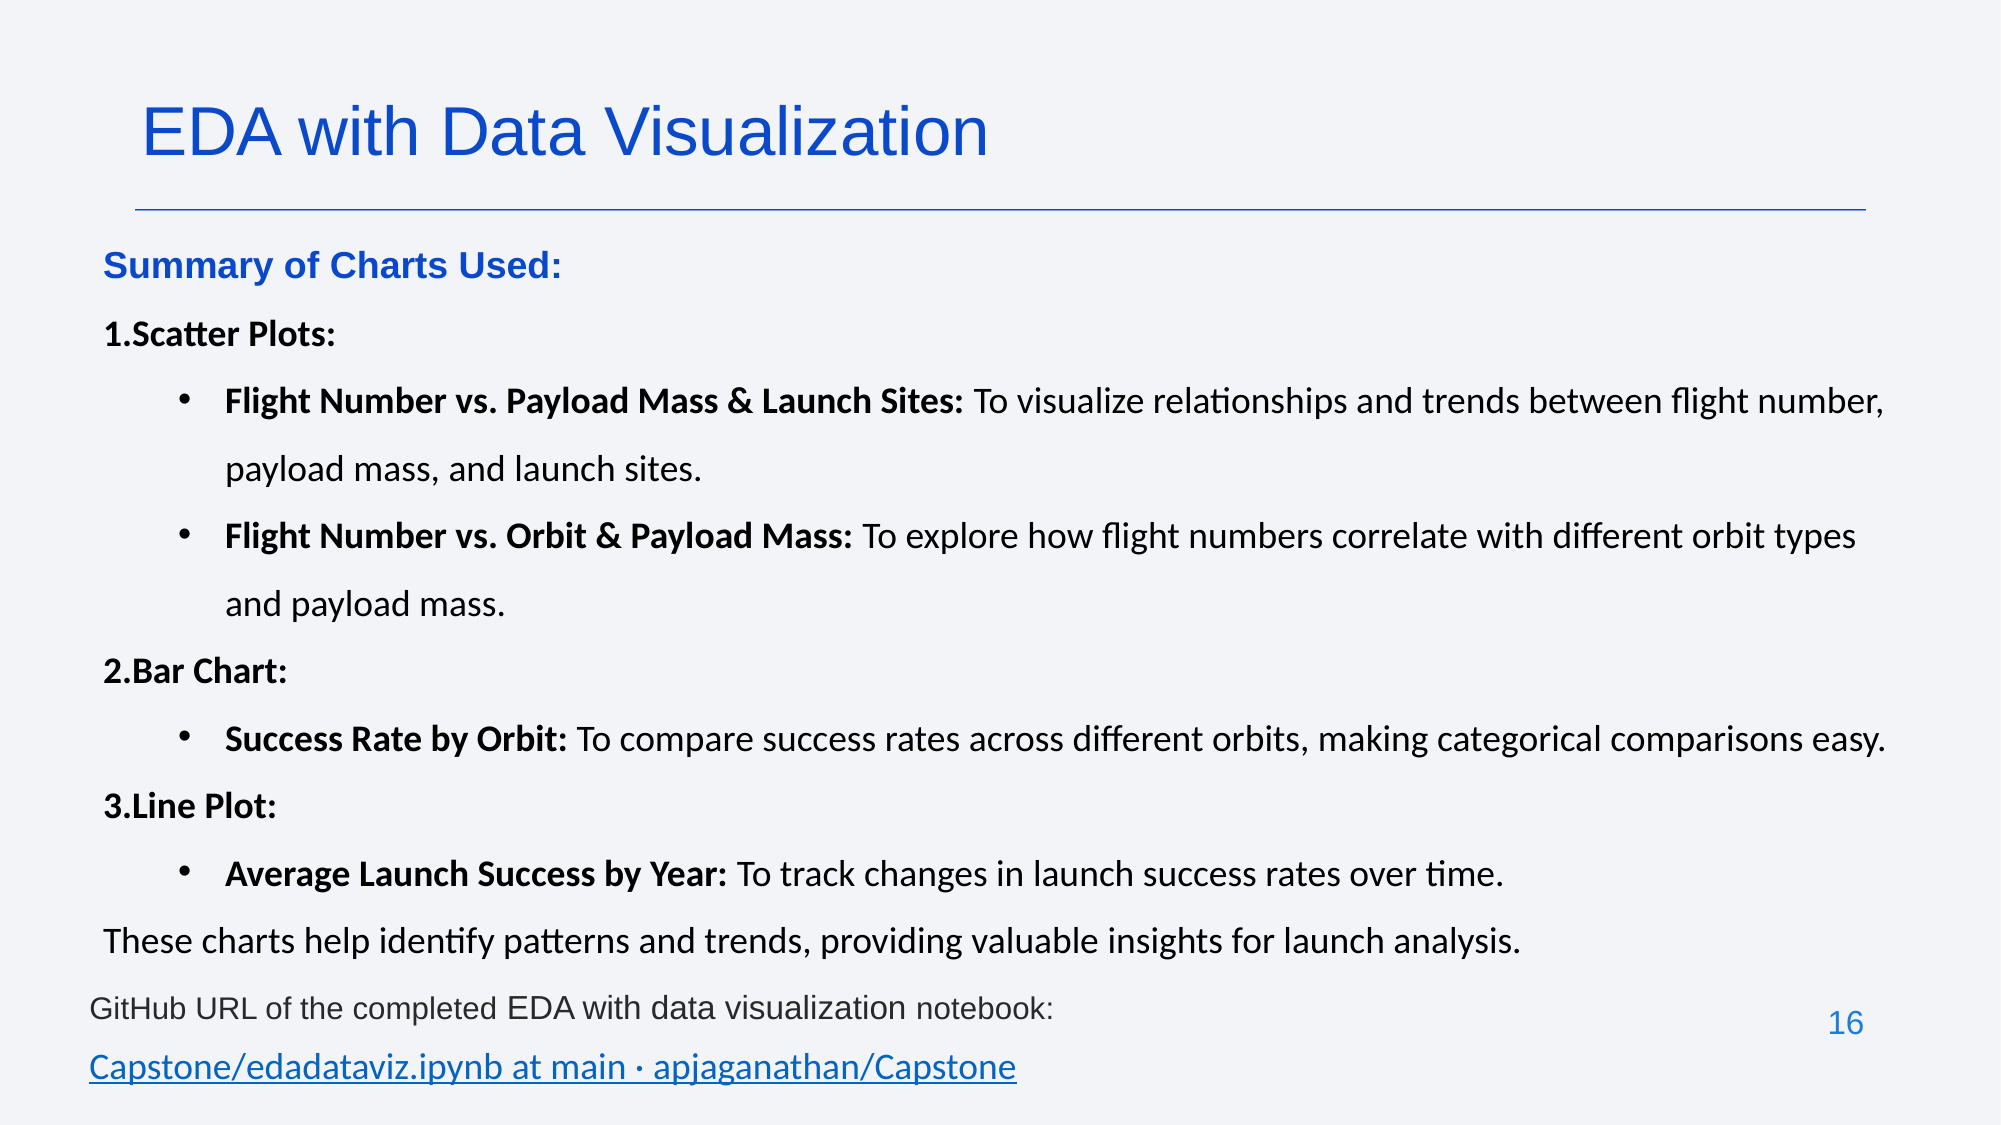

EDA with Data Visualization
Summary of Charts Used:
Scatter Plots:
Flight Number vs. Payload Mass & Launch Sites: To visualize relationships and trends between flight number, payload mass, and launch sites.
Flight Number vs. Orbit & Payload Mass: To explore how flight numbers correlate with different orbit types and payload mass.
Bar Chart:
Success Rate by Orbit: To compare success rates across different orbits, making categorical comparisons easy.
Line Plot:
Average Launch Success by Year: To track changes in launch success rates over time.
These charts help identify patterns and trends, providing valuable insights for launch analysis.

GitHub URL of the completed EDA with data visualization notebook:
Capstone/edadataviz.ipynb at main · apjaganathan/Capstone
16